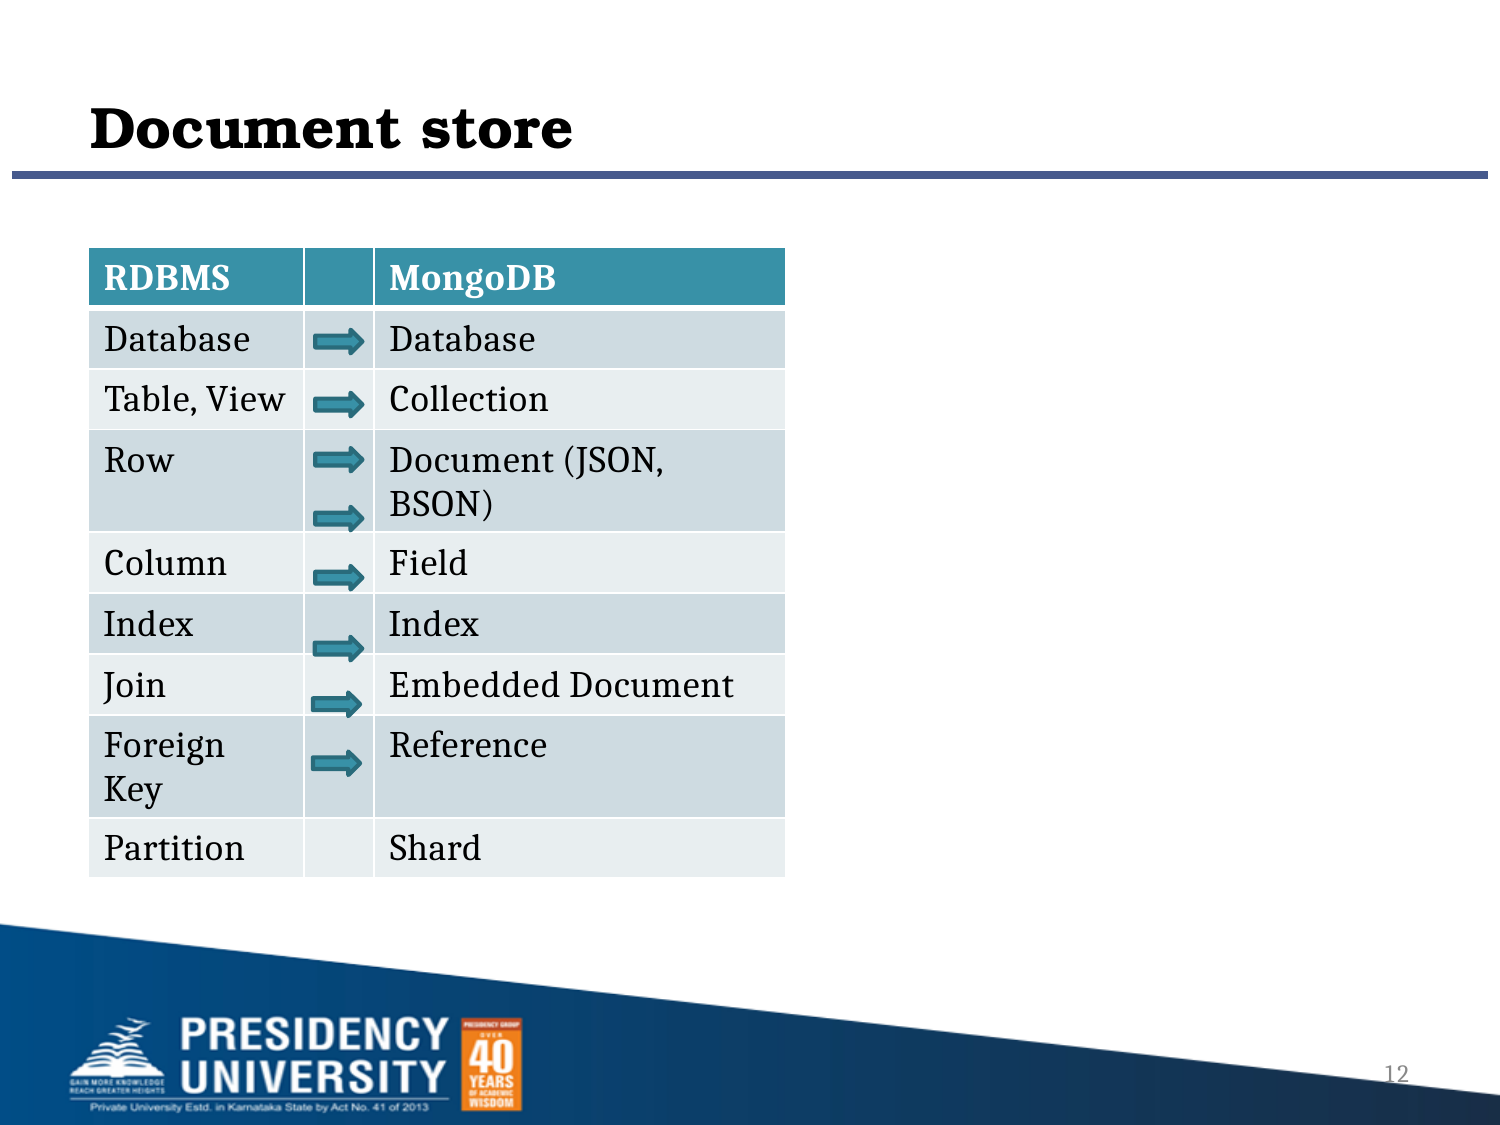

# Document store
| RDBMS |  | MongoDB |
| --- | --- | --- |
| Database |  | Database |
| Table, View |  | Collection |
| Row |  | Document (JSON, BSON) |
| Column |  | Field |
| Index |  | Index |
| Join |  | Embedded Document |
| Foreign Key |  | Reference |
| Partition |  | Shard |

12